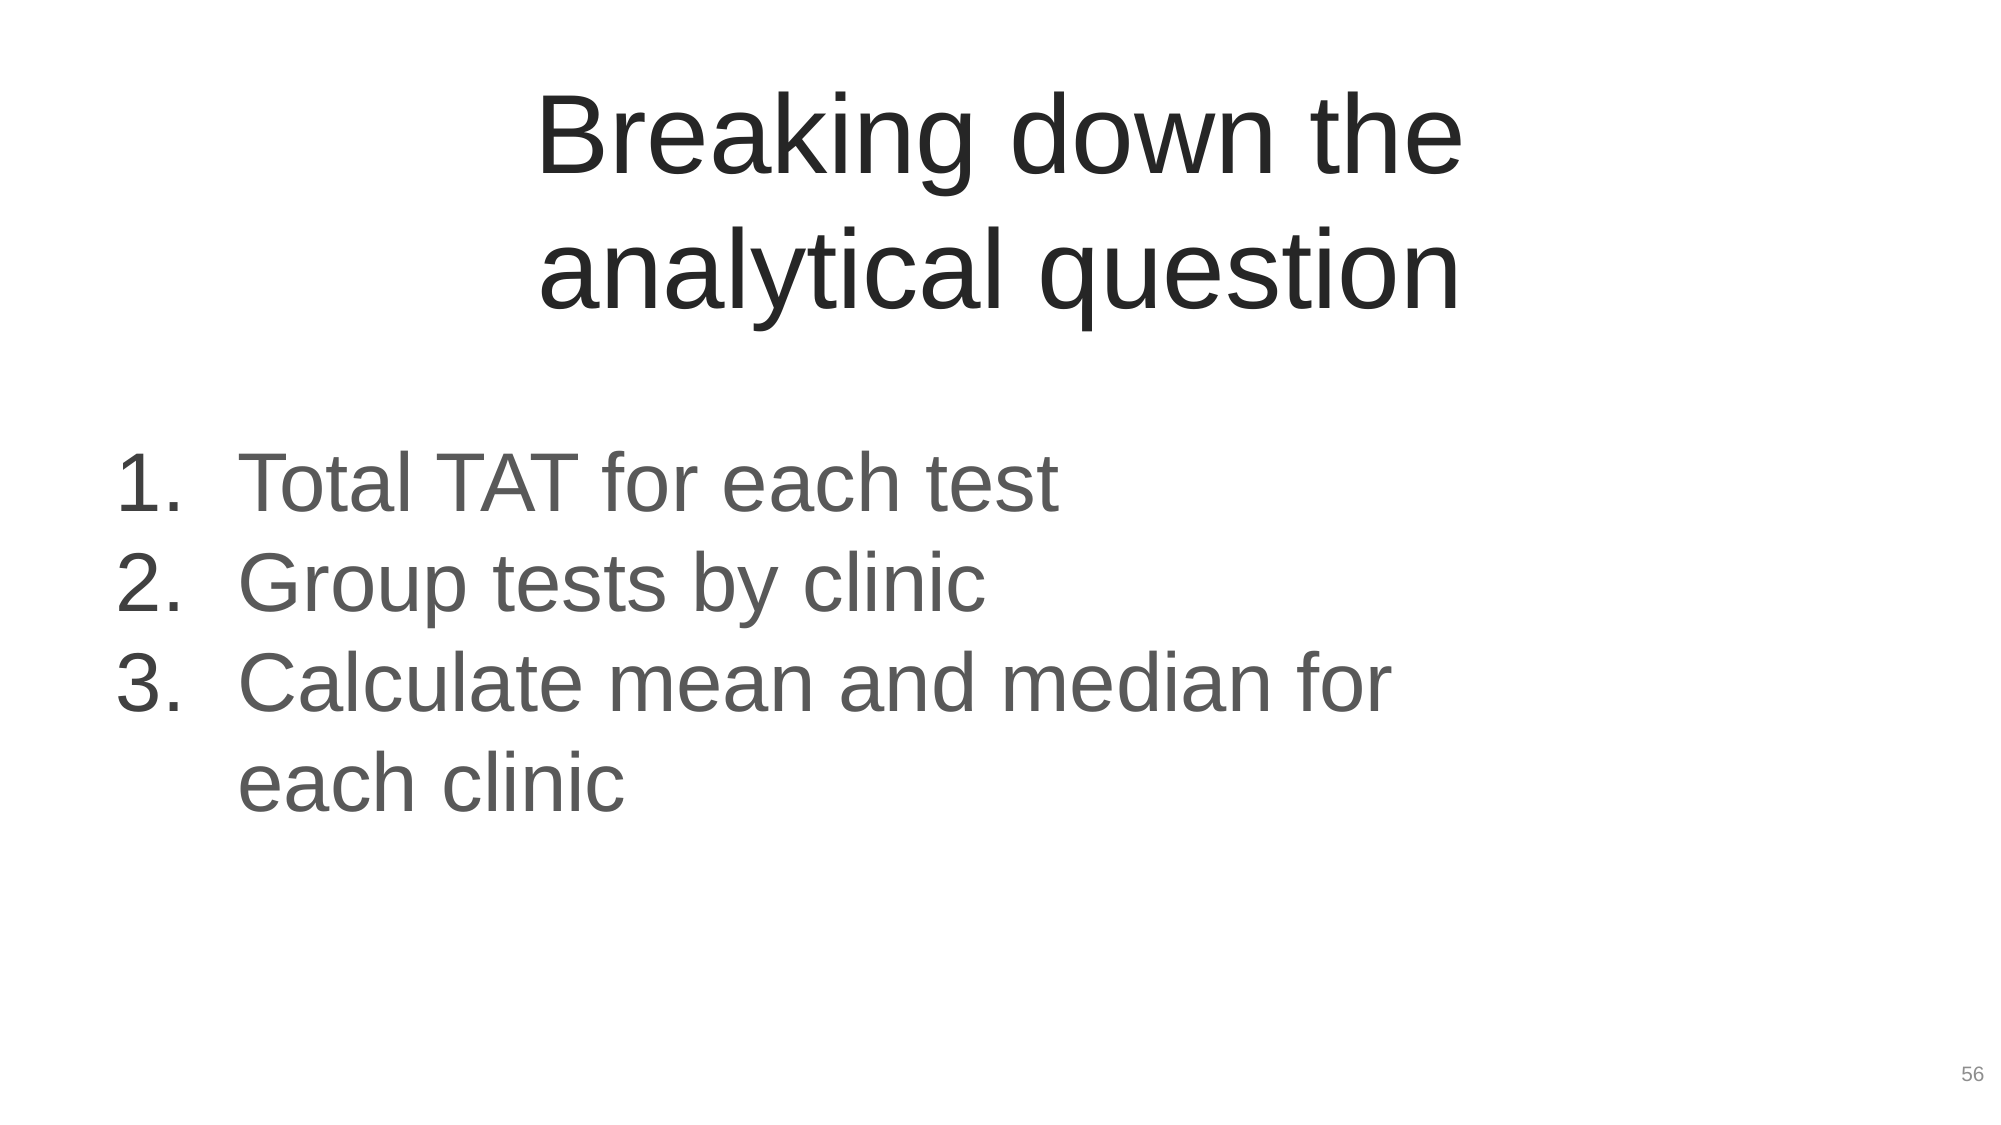

# Breaking down the analytical question
Total TAT for each test
Group tests by clinic
Calculate mean and median for each clinic
56